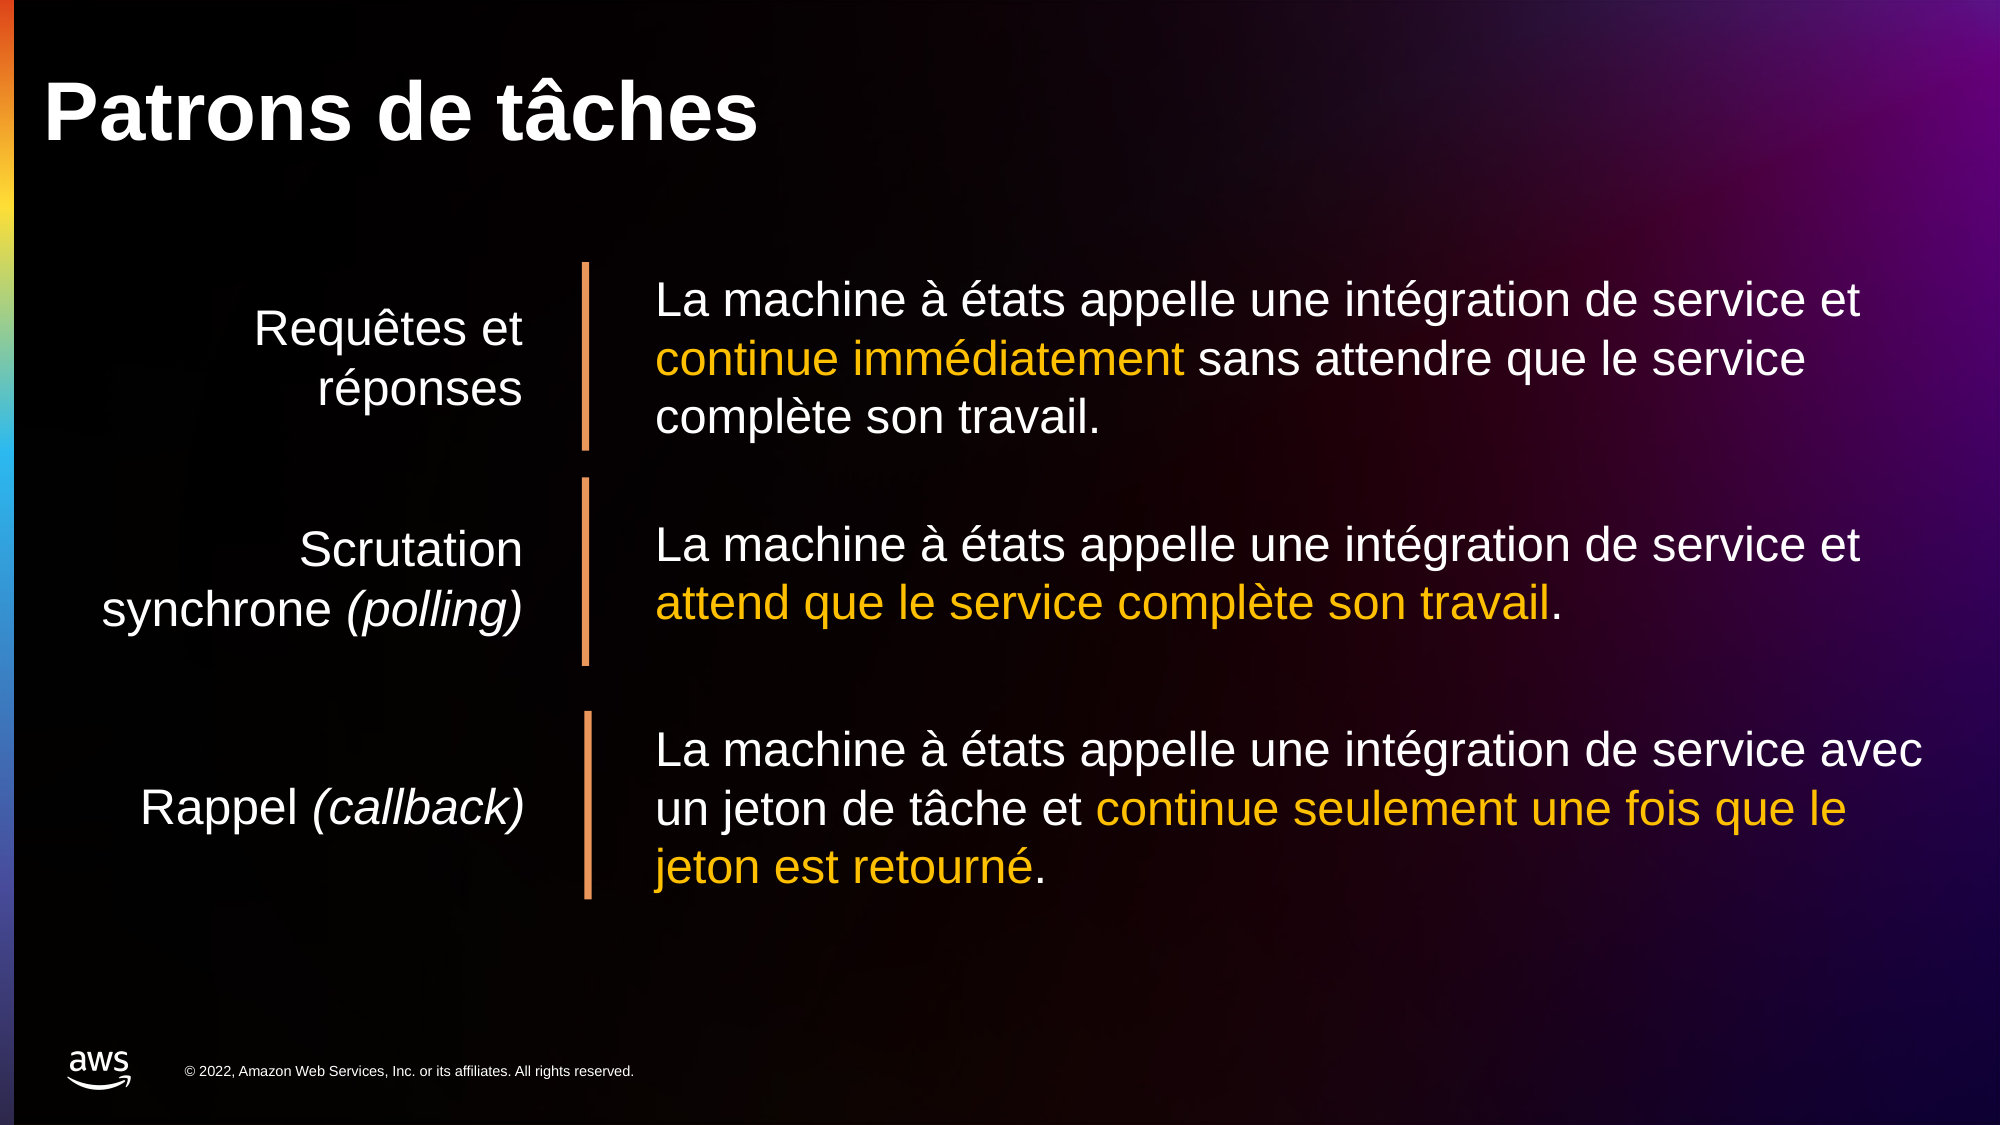

# Patrons de tâches
La machine à états appelle une intégration de service et continue immédiatement sans attendre que le service complète son travail.

Requêtes et réponses

La machine à états appelle une intégration de service et attend que le service complète son travail.
Scrutation synchrone (polling)

La machine à états appelle une intégration de service avec un jeton de tâche et continue seulement une fois que le jeton est retourné.

Rappel (callback)